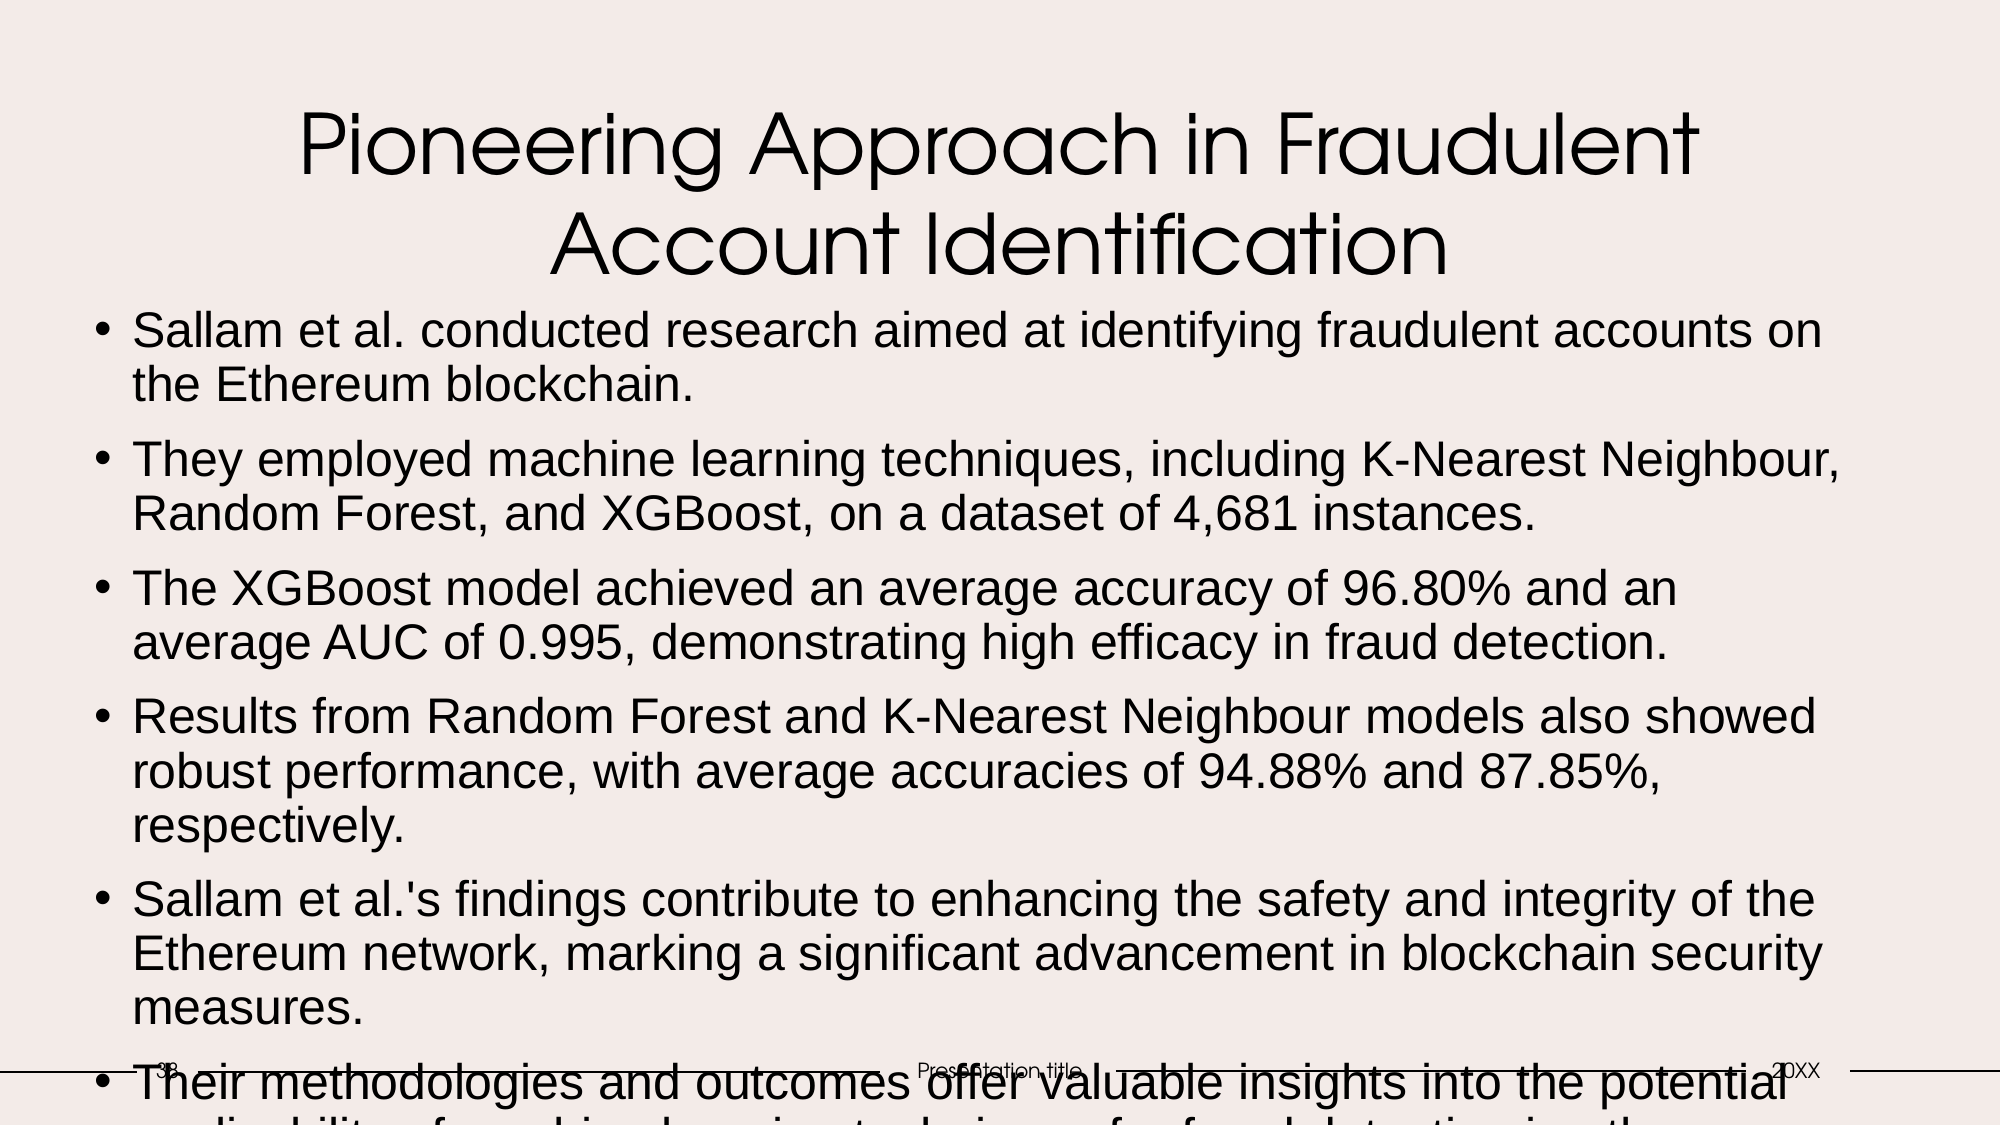

# Pioneering Approach in Fraudulent Account Identification
Sallam et al. conducted research aimed at identifying fraudulent accounts on the Ethereum blockchain.
They employed machine learning techniques, including K-Nearest Neighbour, Random Forest, and XGBoost, on a dataset of 4,681 instances.
The XGBoost model achieved an average accuracy of 96.80% and an average AUC of 0.995, demonstrating high efficacy in fraud detection.
Results from Random Forest and K-Nearest Neighbour models also showed robust performance, with average accuracies of 94.88% and 87.85%, respectively.
Sallam et al.'s findings contribute to enhancing the safety and integrity of the Ethereum network, marking a significant advancement in blockchain security measures.
Their methodologies and outcomes offer valuable insights into the potential applicability of machine learning techniques for fraud detection in other blockchain environments.
38
Presentation title
20XX